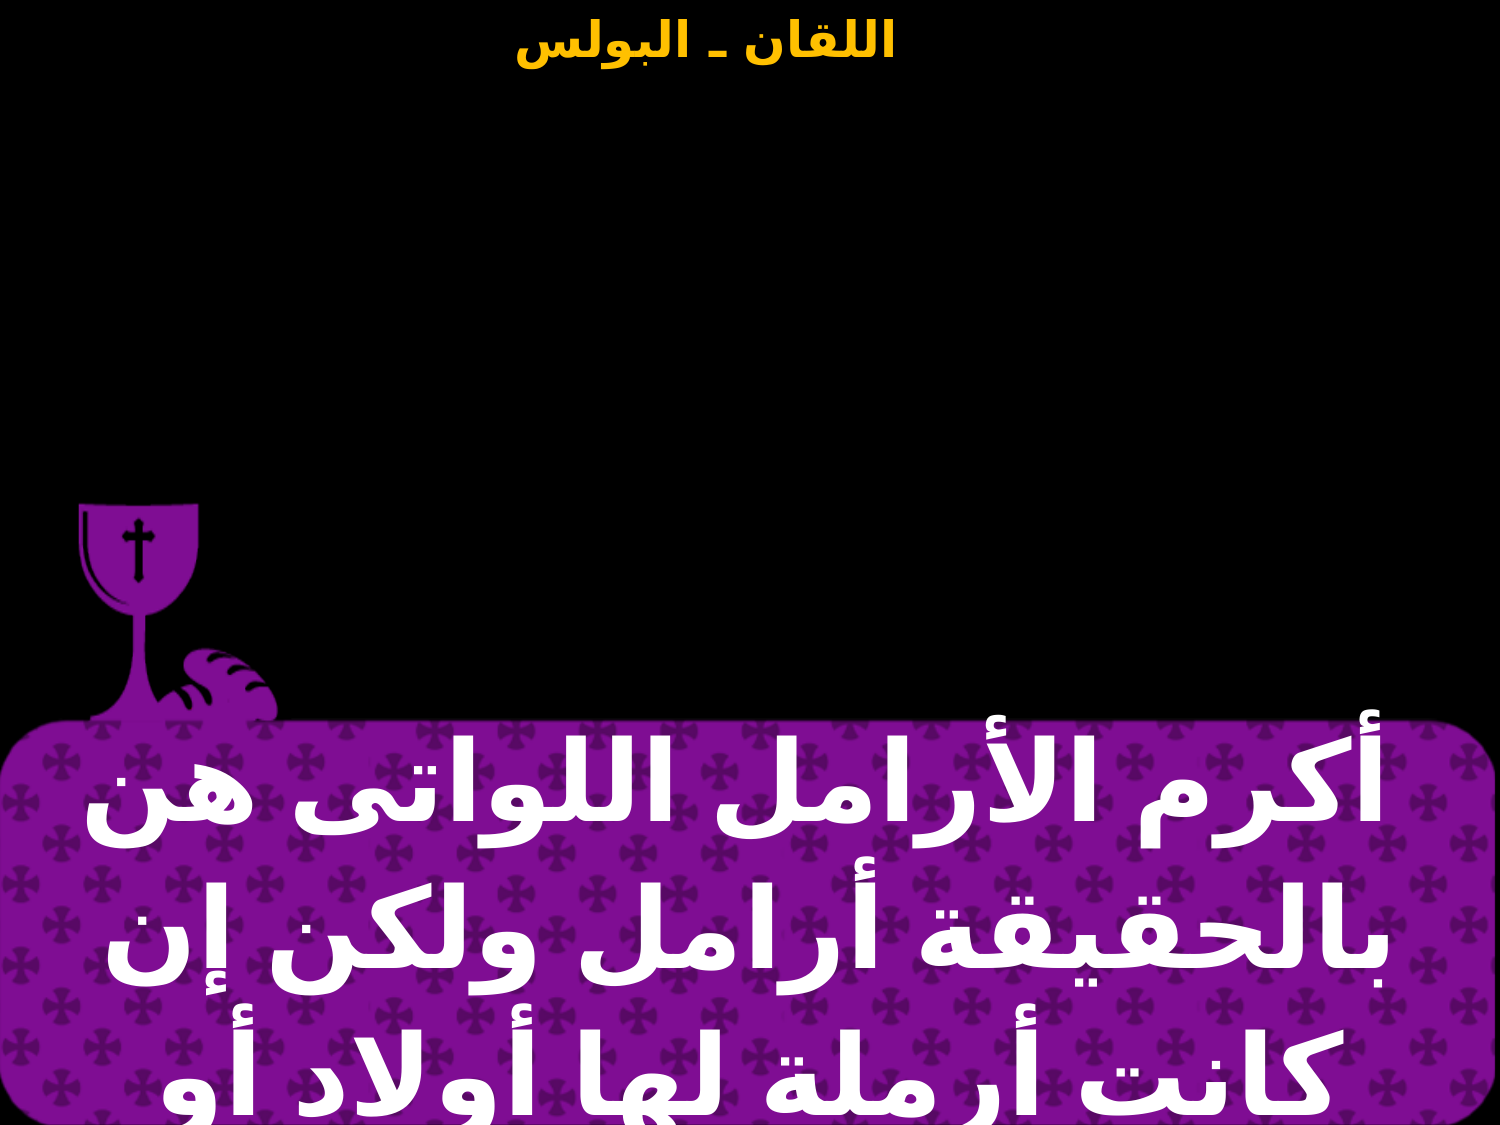

| أكرم الأرامل اللواتى هن بالحقيقة أرامل ولكن إن كانت أرملة لها أولاد أو أحفاد |
| --- |